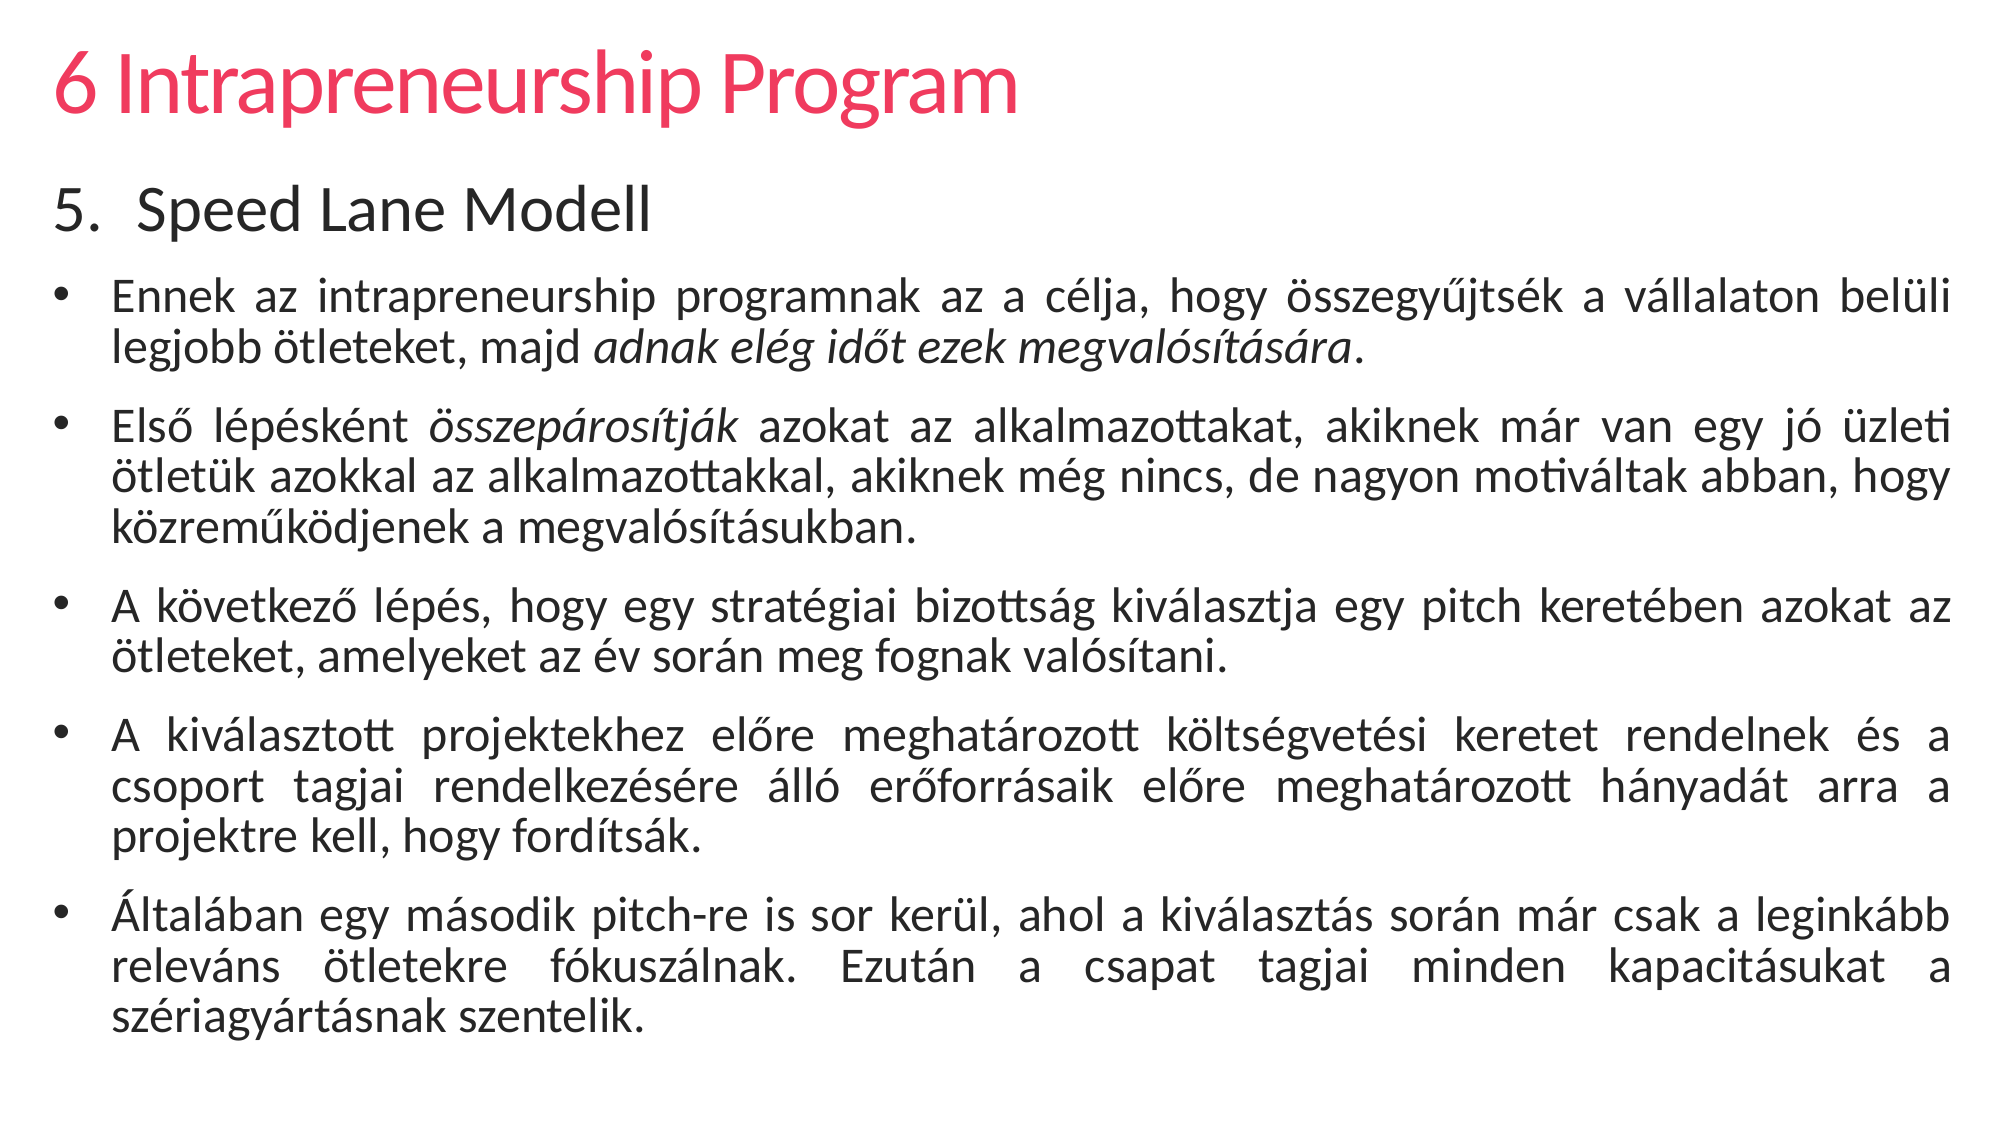

# 6 Intrapreneurship Program
Speed Lane Modell
Ennek az intrapreneurship programnak az a célja, hogy összegyűjtsék a vállalaton belüli legjobb ötleteket, majd adnak elég időt ezek megvalósítására.
Első lépésként összepárosítják azokat az alkalmazottakat, akiknek már van egy jó üzleti ötletük azokkal az alkalmazottakkal, akiknek még nincs, de nagyon motiváltak abban, hogy közreműködjenek a megvalósításukban.
A következő lépés, hogy egy stratégiai bizottság kiválasztja egy pitch keretében azokat az ötleteket, amelyeket az év során meg fognak valósítani.
A kiválasztott projektekhez előre meghatározott költségvetési keretet rendelnek és a csoport tagjai rendelkezésére álló erőforrásaik előre meghatározott hányadát arra a projektre kell, hogy fordítsák.
Általában egy második pitch-re is sor kerül, ahol a kiválasztás során már csak a leginkább releváns ötletekre fókuszálnak. Ezután a csapat tagjai minden kapacitásukat a szériagyártásnak szentelik.